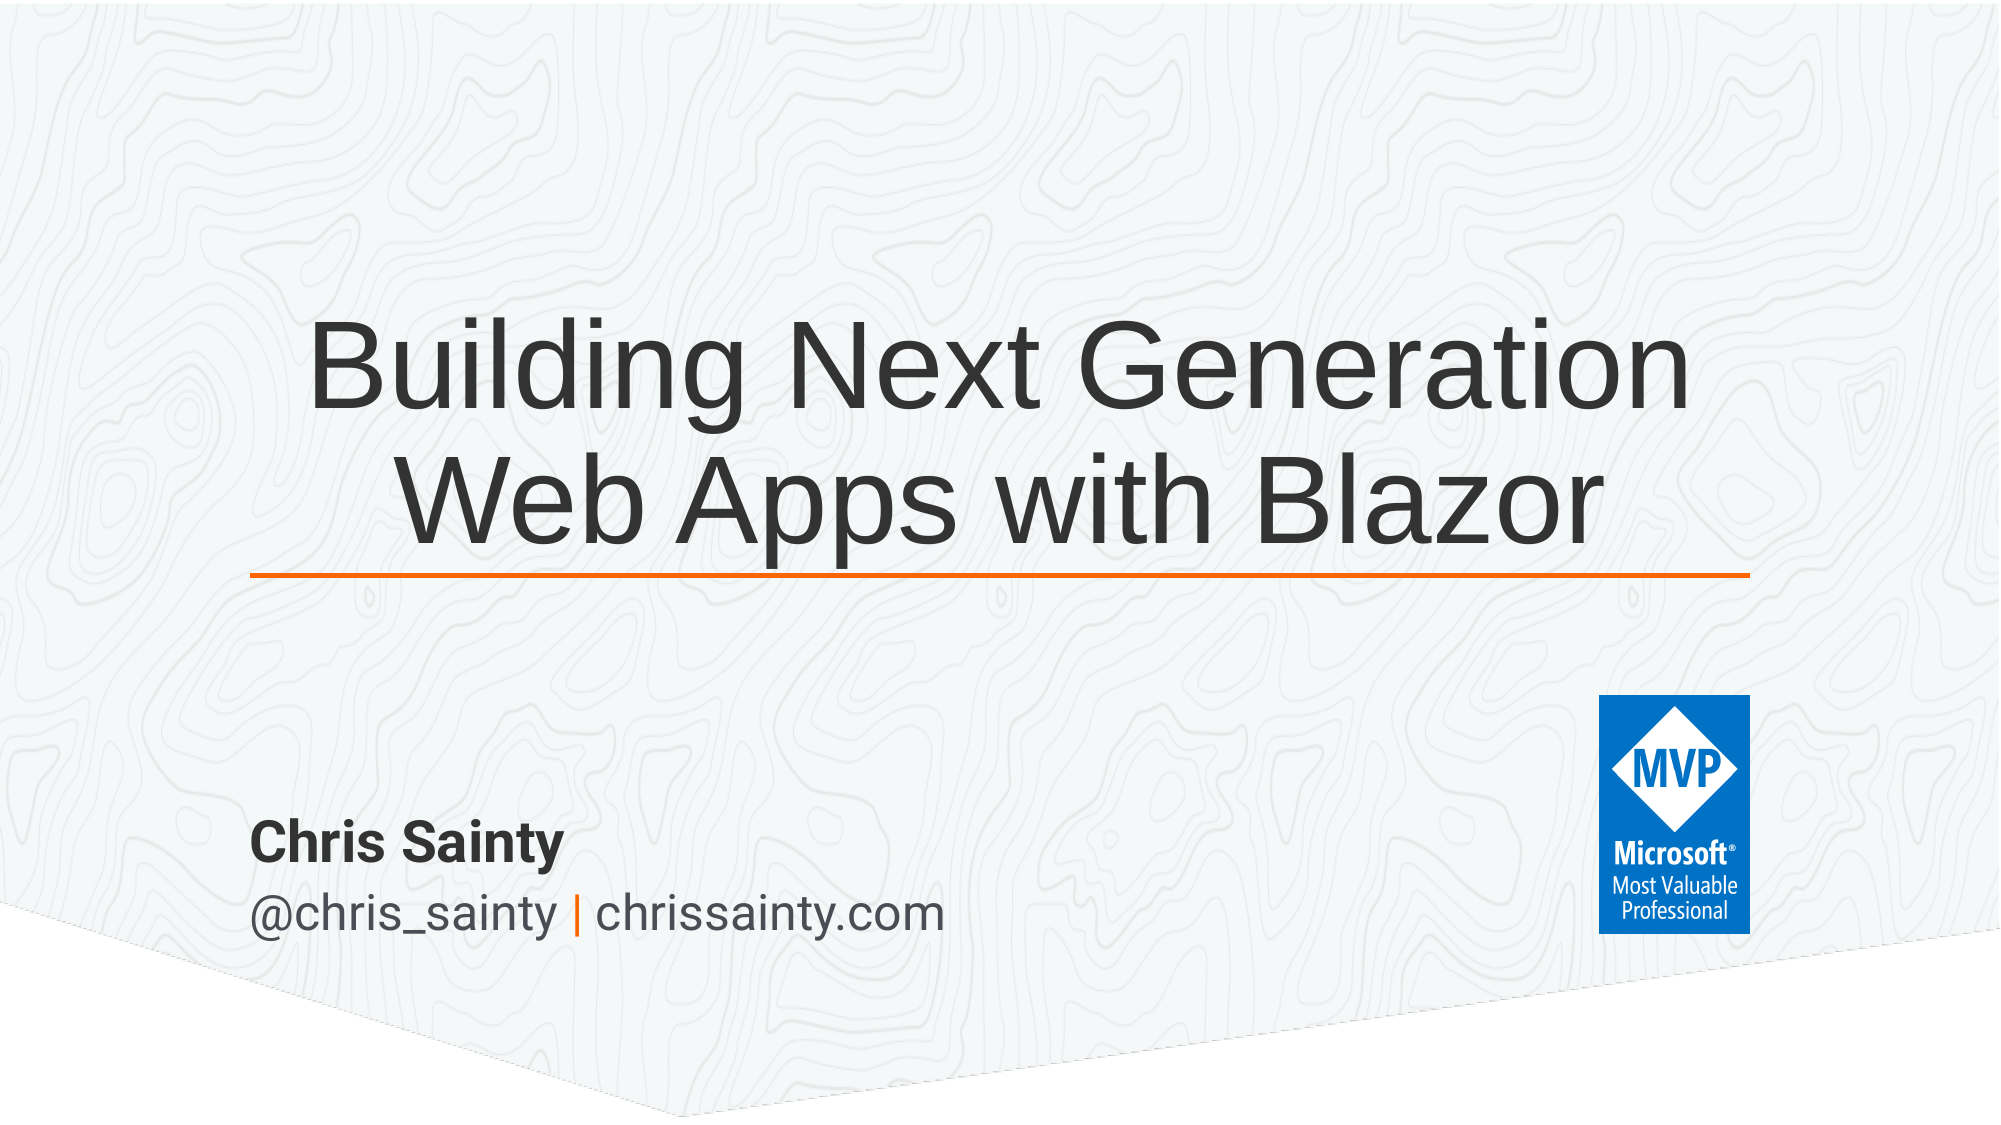

# Building Next Generation Web Apps with Blazor